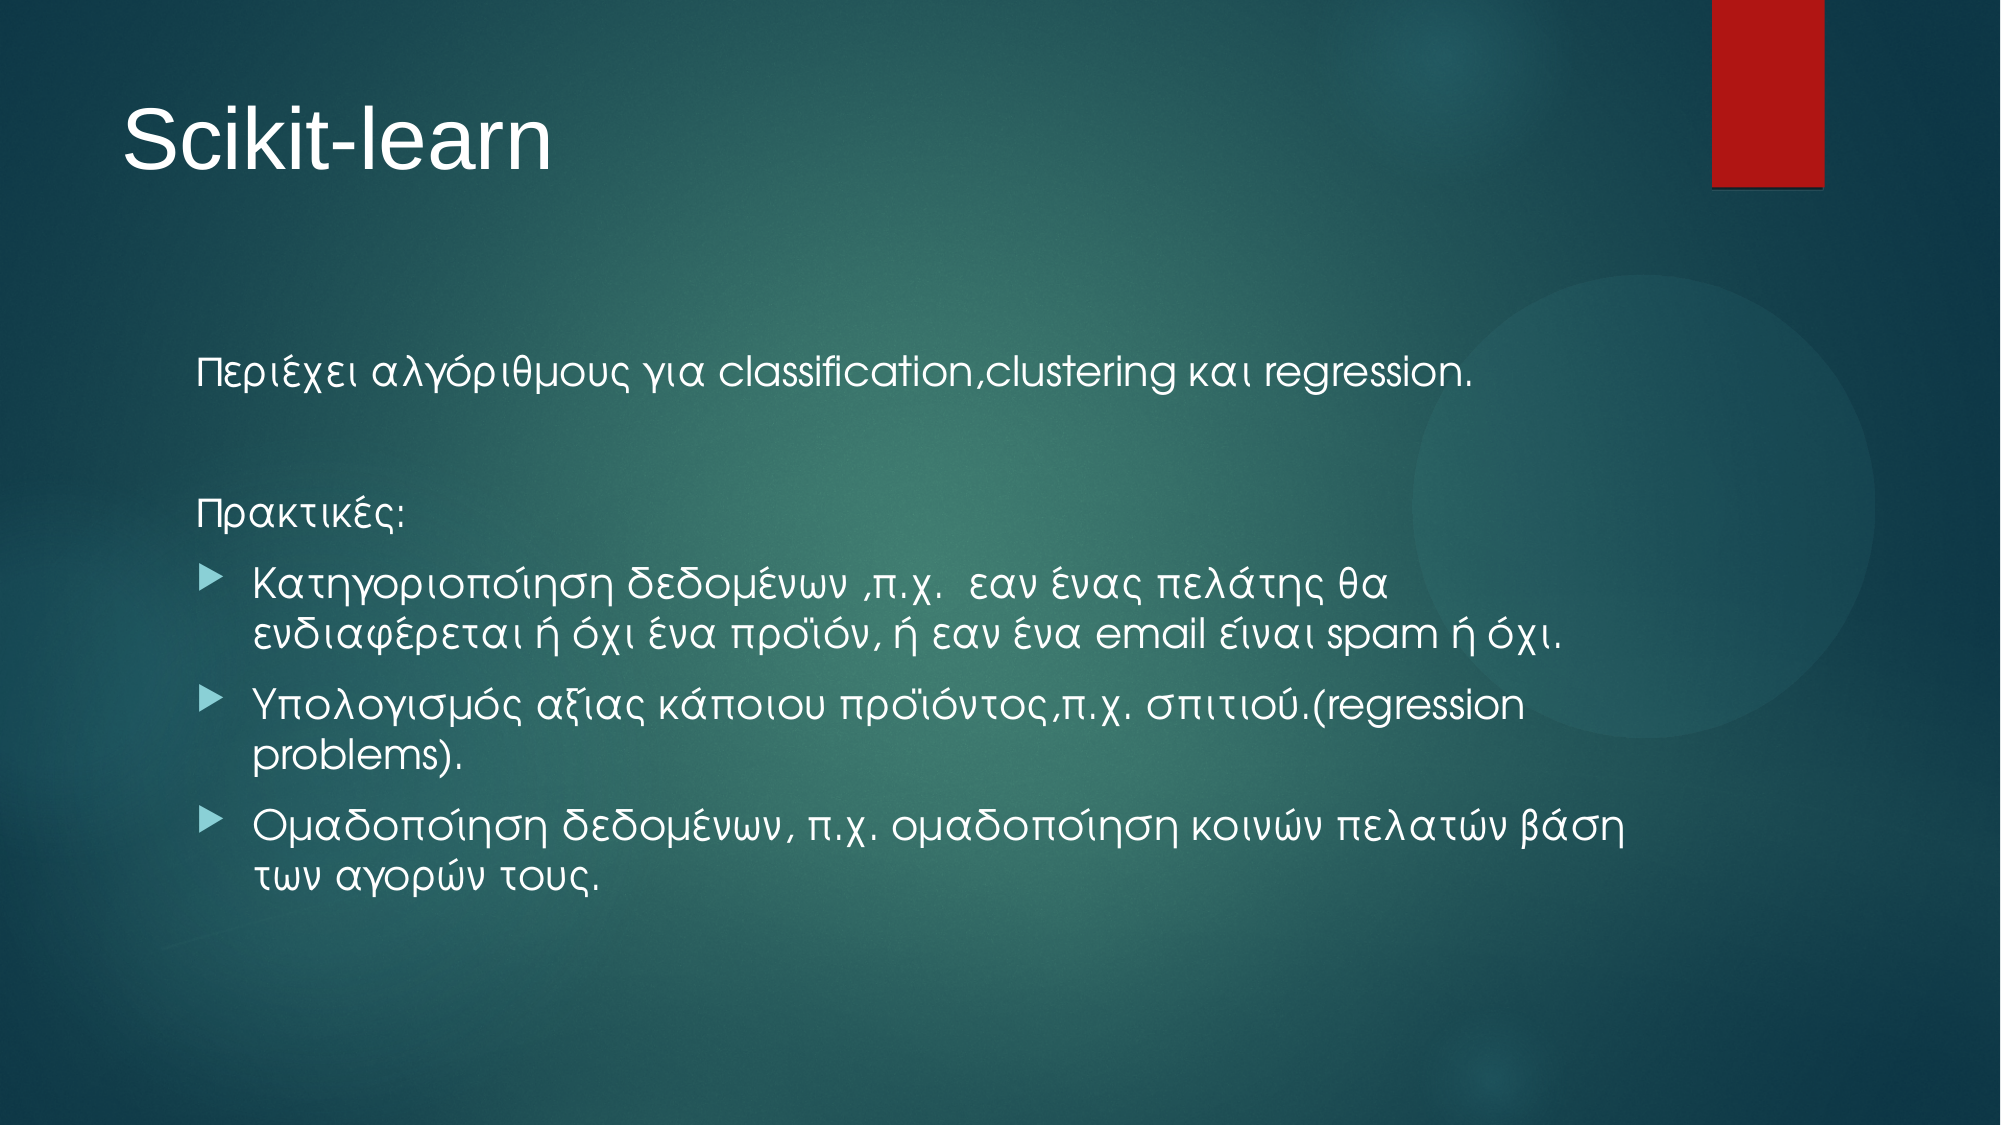

# Scikit-learn
Περιέχει αλγόριθμους για classification,clustering και regression.

Πρακτικές:
Κατηγοριοποίηση δεδομένων ,π.χ.  εαν ένας πελάτης θα ενδιαφέρεται ή όχι ένα προϊόν, ή εαν ένα email είναι spam ή όχι.
Υπολογισμός αξίας κάποιου προϊόντος,π.χ. σπιτιού.(regression problems).
Ομαδοποίηση δεδομένων, π.χ. ομαδοποίηση κοινών πελατών βάση των αγορών τους.